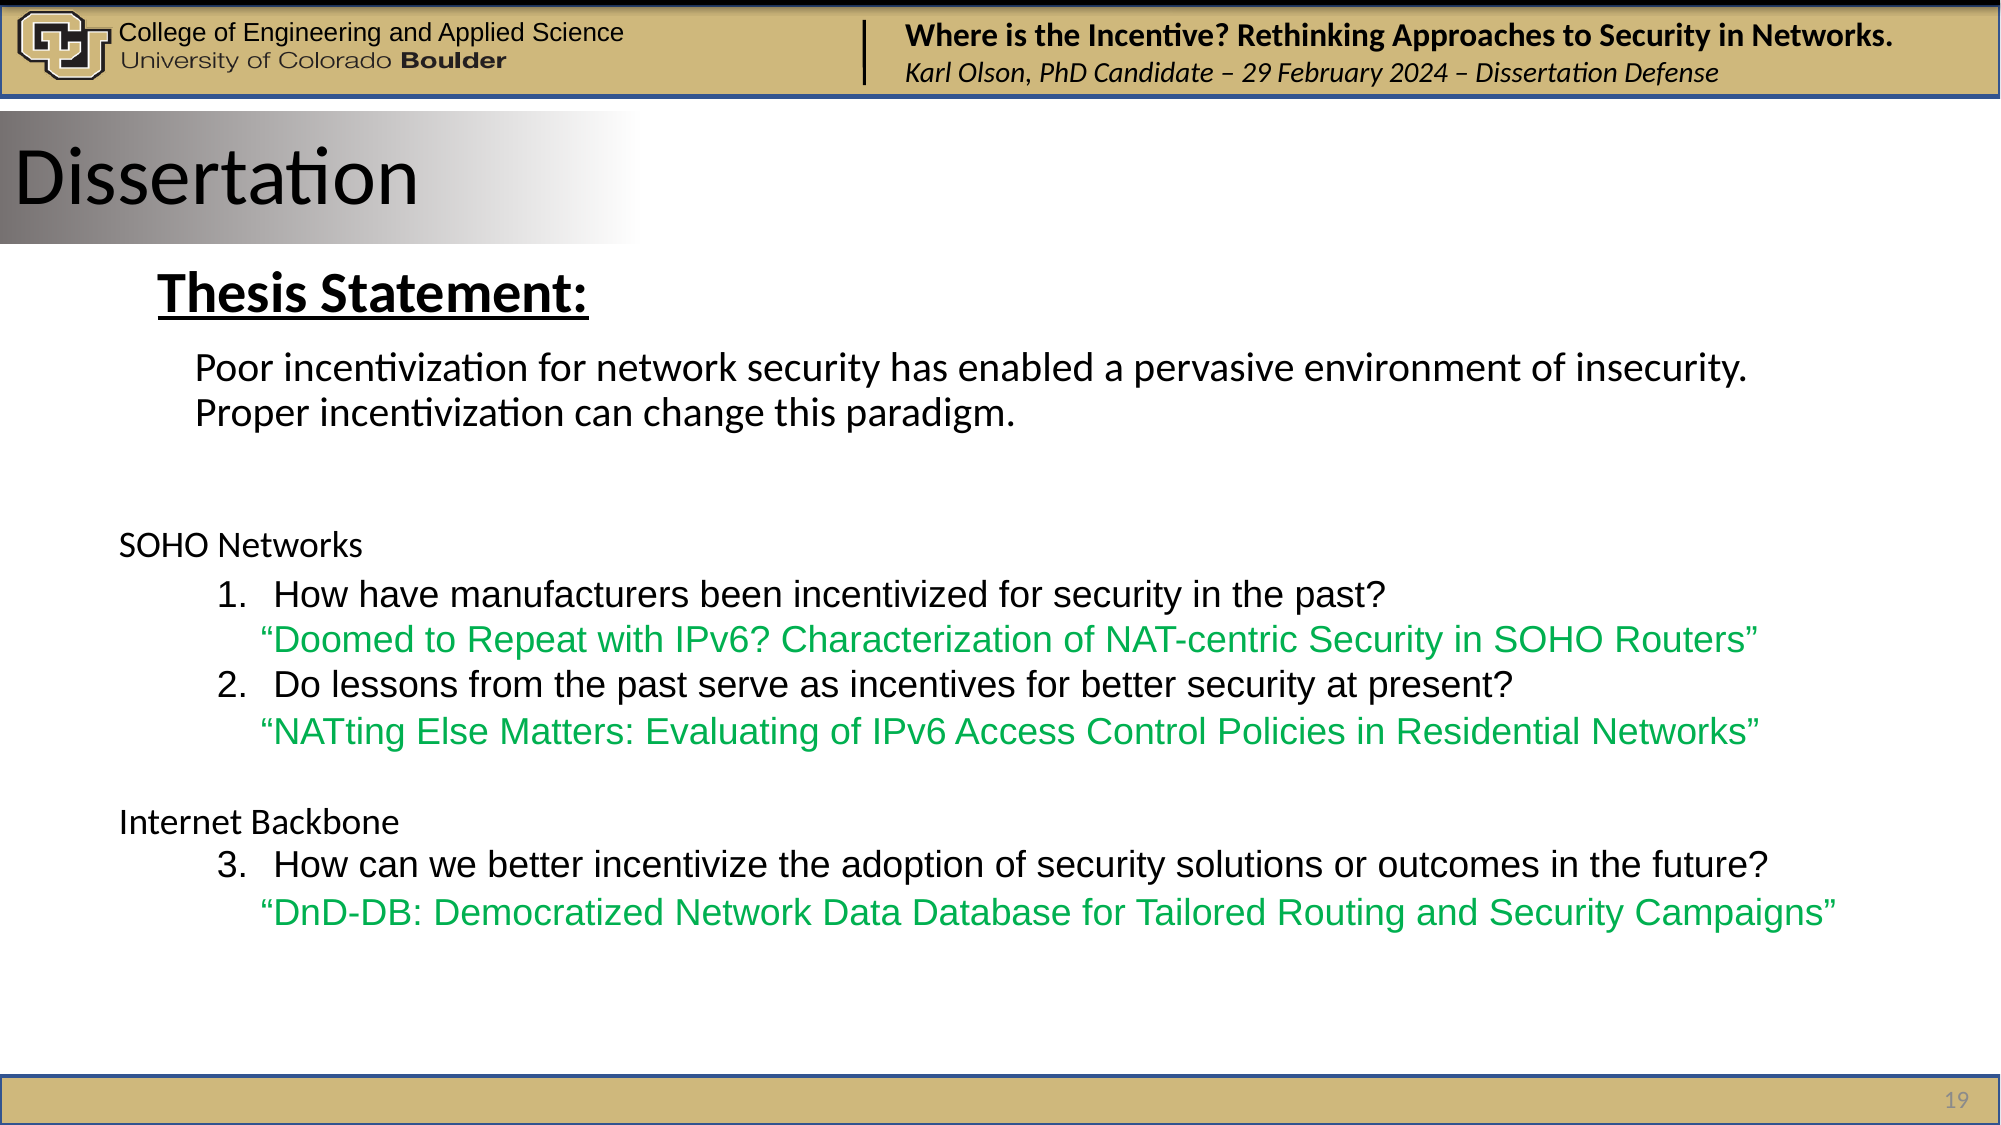

# Dissertation
Thesis Statement:
Poor incentivization for network security has enabled a pervasive environment of insecurity. Proper incentivization can change this paradigm.

SOHO Networks
How have manufacturers been incentivized for security in the past?

Do lessons from the past serve as incentives for better security at present?

How can we better incentivize the adoption of security solutions or outcomes in the future?
“Doomed to Repeat with IPv6? Characterization of NAT-centric Security in SOHO Routers”

“NATting Else Matters: Evaluating of IPv6 Access Control Policies in Residential Networks”
Internet Backbone
“DnD-DB: Democratized Network Data Database for Tailored Routing and Security Campaigns”